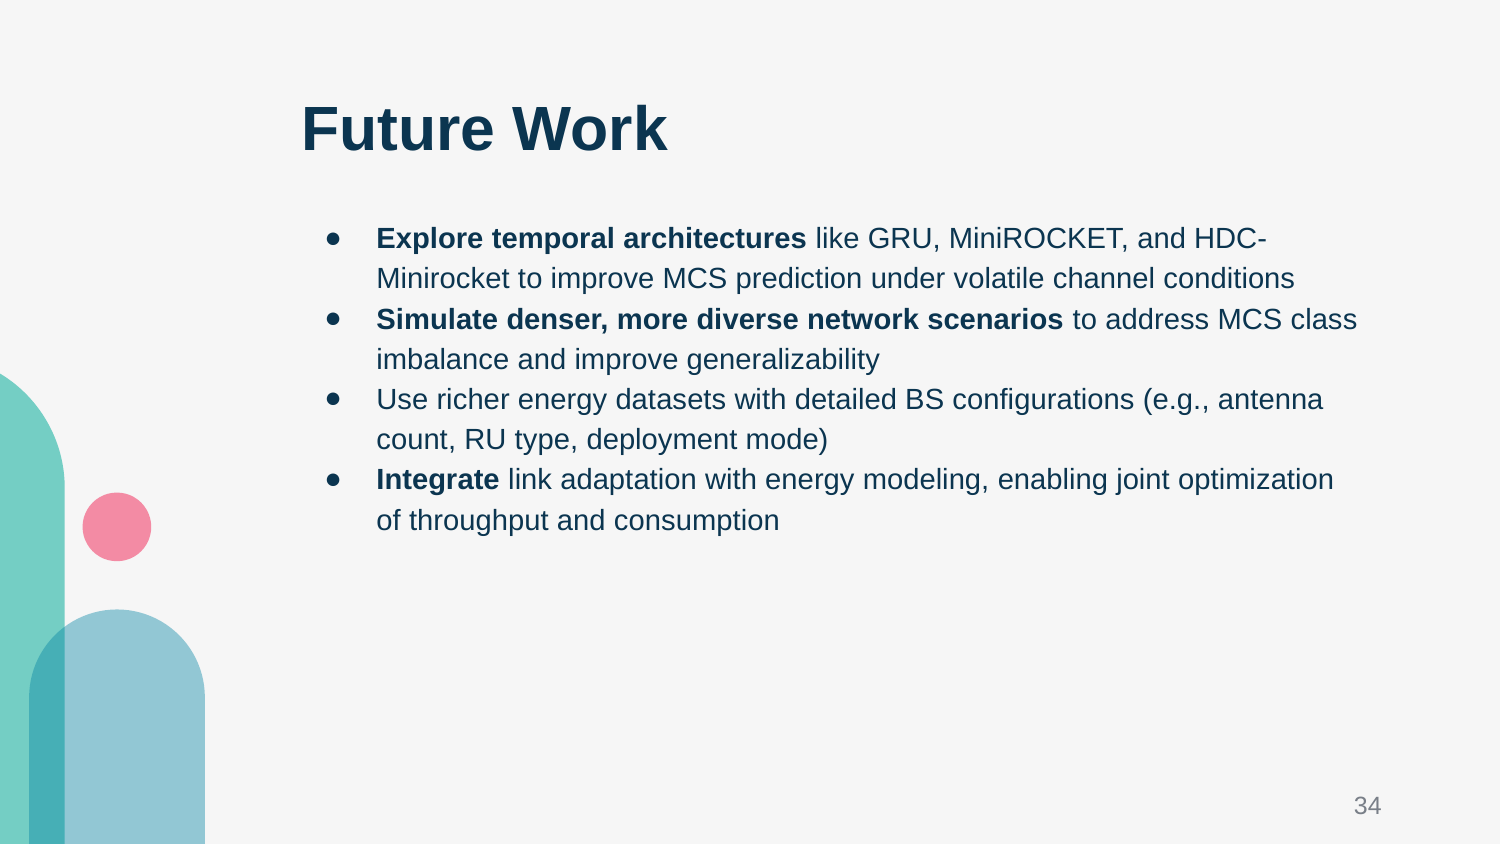

# Future Work
Explore temporal architectures like GRU, MiniROCKET, and HDC-Minirocket to improve MCS prediction under volatile channel conditions
Simulate denser, more diverse network scenarios to address MCS class imbalance and improve generalizability
Use richer energy datasets with detailed BS configurations (e.g., antenna count, RU type, deployment mode)
Integrate link adaptation with energy modeling, enabling joint optimization of throughput and consumption
34